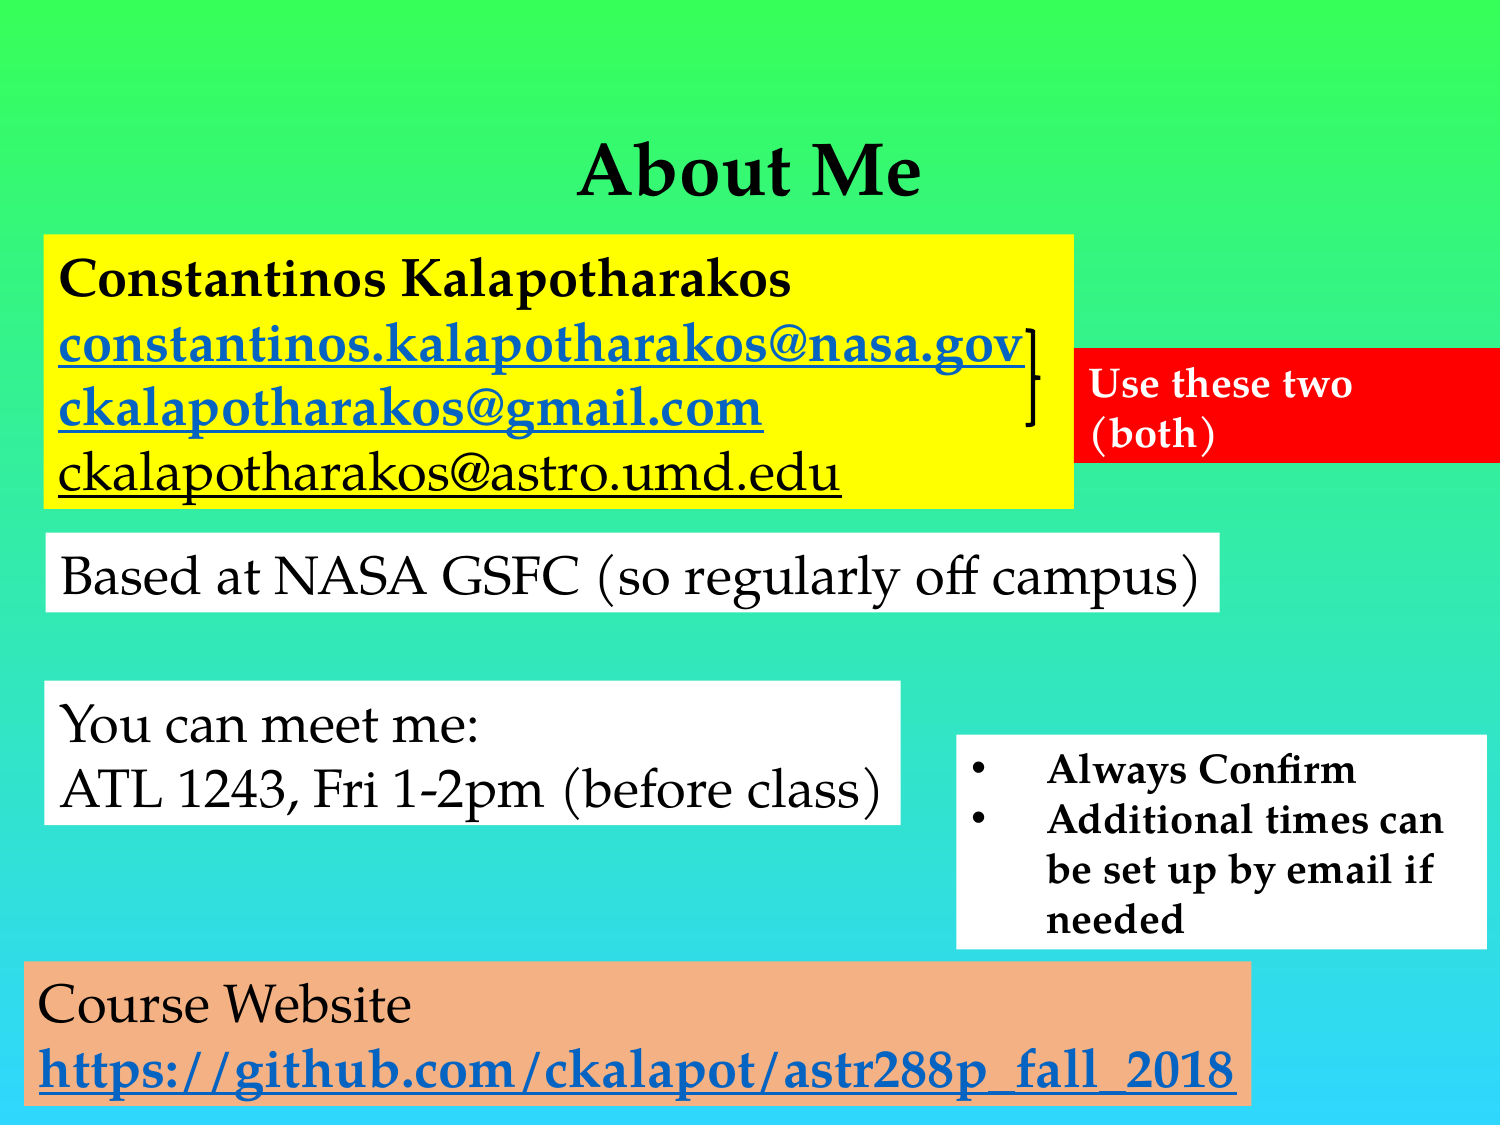

About Me

Constantinos Kalapotharakos
constantinos.kalapotharakos@nasa.gov
ckalapotharakos@gmail.com
ckalapotharakos@astro.umd.edu

Use these two (both)
Based at NASA GSFC (so regularly off campus)
You can meet me:
ATL 1243, Fri 1-2pm (before class)
Always Confirm
Additional times can be set up by email if needed
Course Website
https://github.com/ckalapot/astr288p_fall_2018